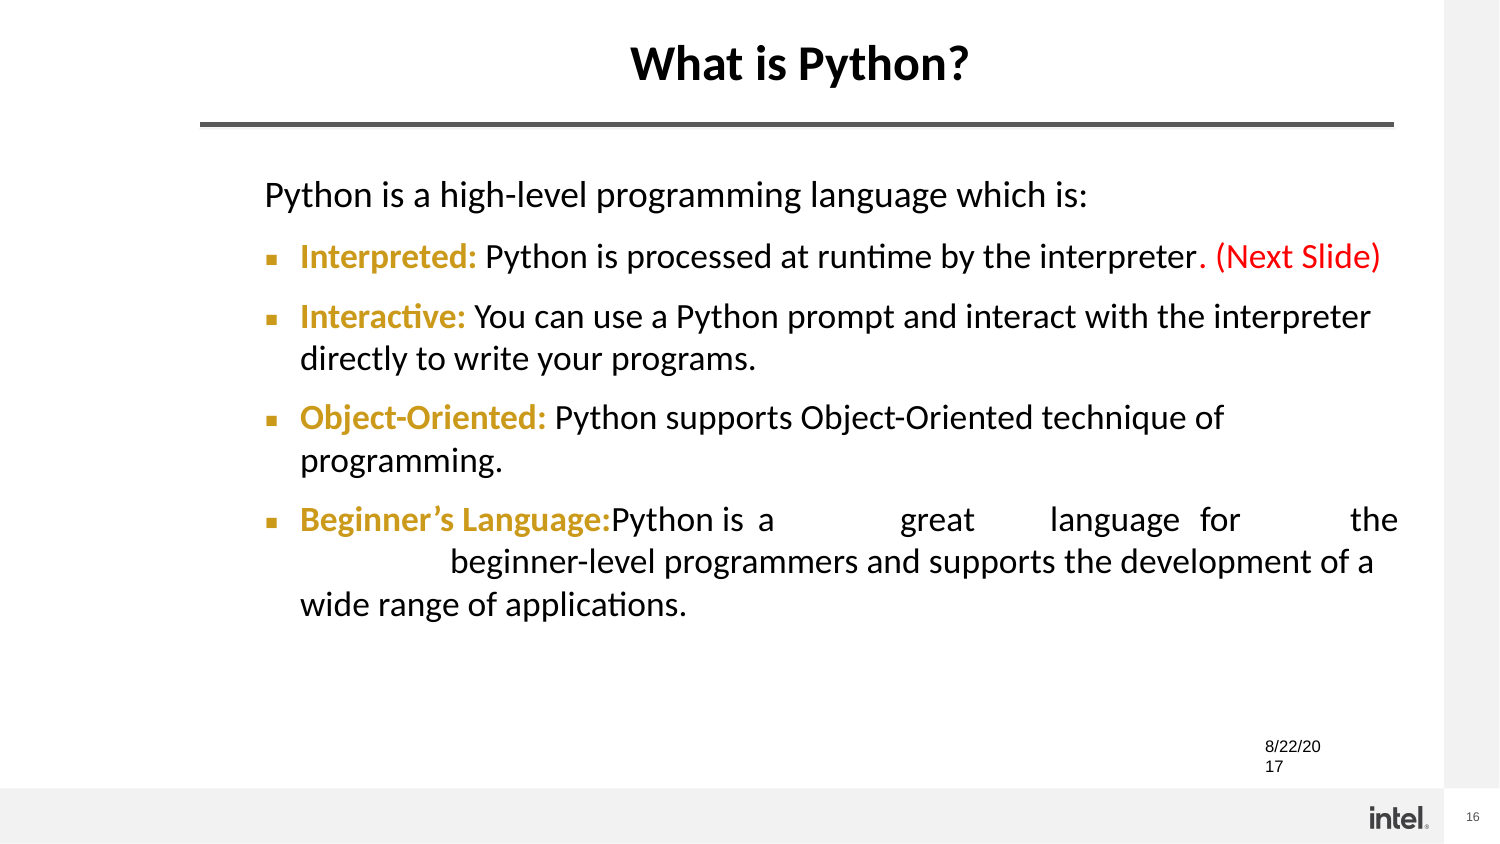

# What is Python?

Python is a high-level programming language which is:
Interpreted: Python is processed at runtime by the interpreter. (Next Slide)
Interactive: You can use a Python prompt and interact with the interpreter
directly to write your programs.
Object-Oriented: Python supports Object-Oriented technique of programming.
Beginner’s Language:Python is	 a	great	language	for	the	beginner-level programmers and supports the development of a wide range of applications.
8/22/2017